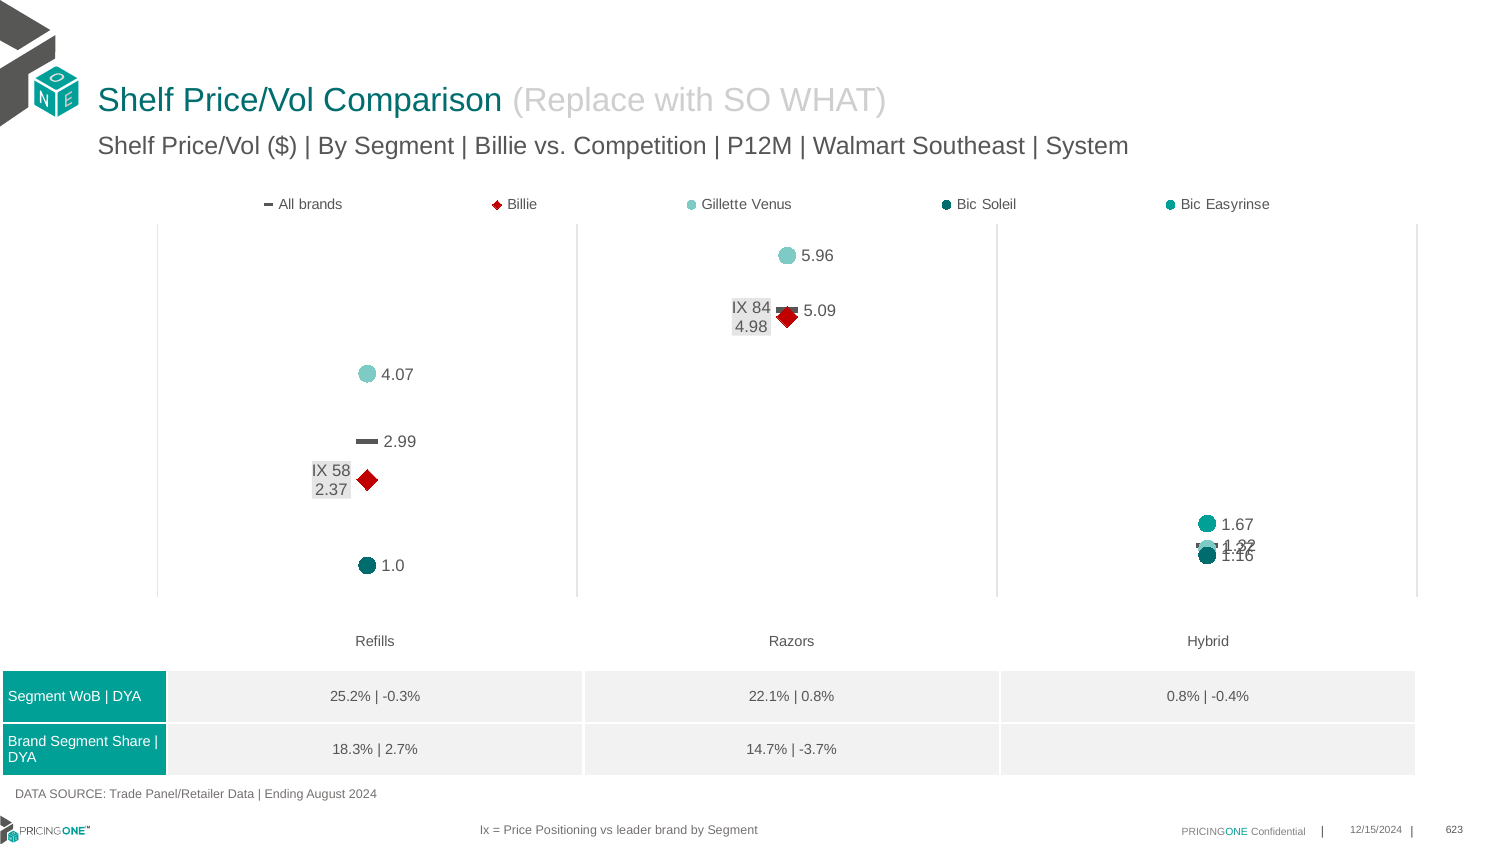

# Shelf Price/Vol Comparison (Replace with SO WHAT)
Shelf Price/Vol ($) | By Segment | Billie vs. Competition | P12M | Walmart Southeast | System

### Chart

| Category | All brands | Billie | Gillette Venus | Bic Soleil | Bic Easyrinse |
|---|---|---|---|---|---|
| IX 58 | 2.99 | 2.37 | 4.07 | 1.0 | None |
| IX 84 | 5.09 | 4.98 | 5.96 | None | None |
| None | 1.32 | None | 1.27 | 1.16 | 1.67 |
|  | Refills | Razors | Hybrid |
| --- | --- | --- | --- |
| Segment WoB | DYA | 25.2% | -0.3% | 22.1% | 0.8% | 0.8% | -0.4% |
| Brand Segment Share | DYA | 18.3% | 2.7% | 14.7% | -3.7% |  |
DATA SOURCE: Trade Panel/Retailer Data | Ending August 2024
Ix = Price Positioning vs leader brand by Segment
12/15/2024
623